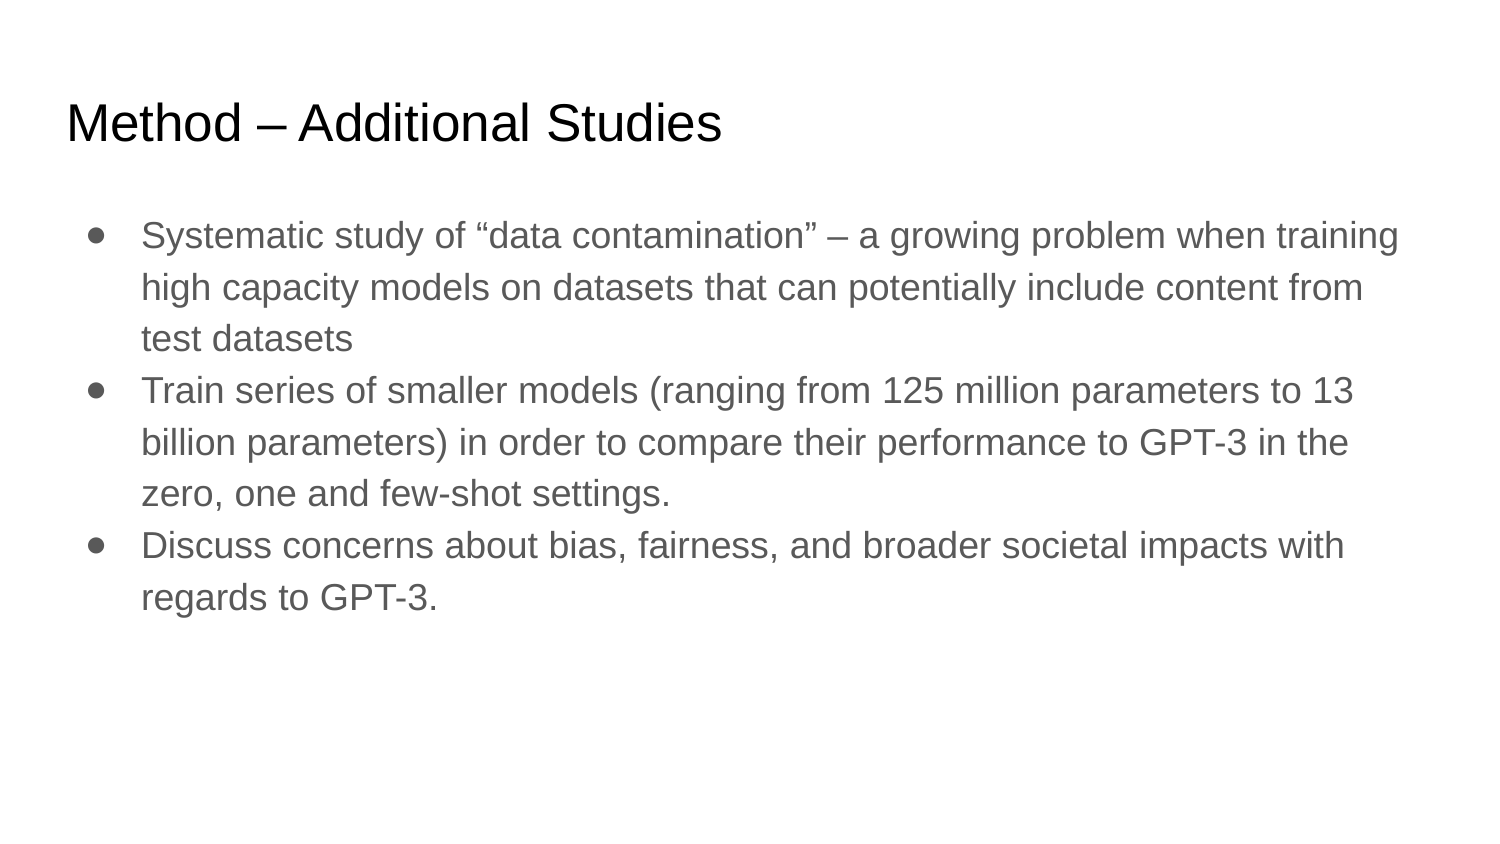

# Method – Additional Studies
Systematic study of “data contamination” – a growing problem when training high capacity models on datasets that can potentially include content from test datasets
Train series of smaller models (ranging from 125 million parameters to 13 billion parameters) in order to compare their performance to GPT-3 in the zero, one and few-shot settings.
Discuss concerns about bias, fairness, and broader societal impacts with regards to GPT-3.